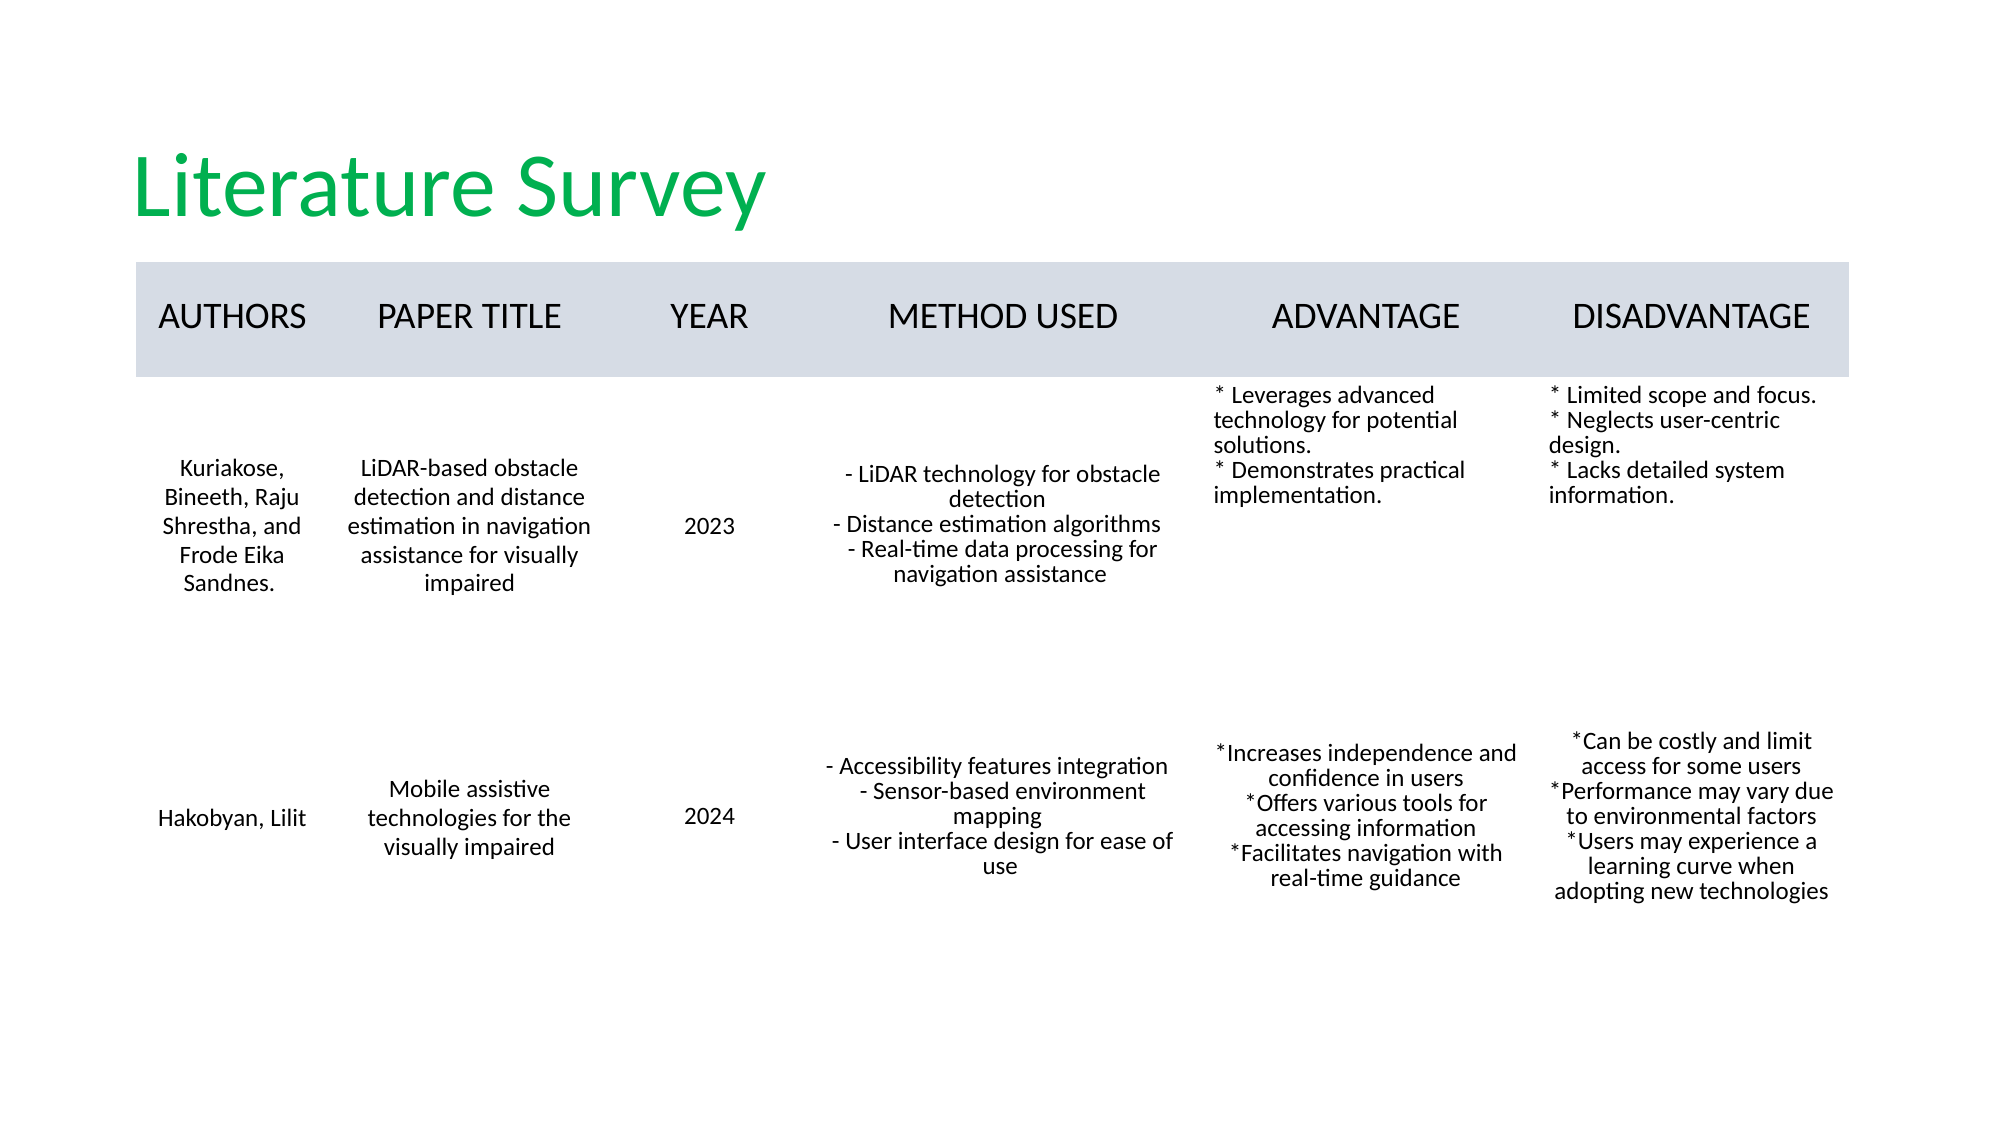

Literature Survey 2
| AUTHORS | PAPER TITLE | YEAR | METHOD USED | ADVANTAGE | DISADVANTAGE |
| --- | --- | --- | --- | --- | --- |
| Kuriakose, Bineeth, Raju Shrestha, and Frode Eika Sandnes. | LiDAR-based obstacle detection and distance estimation in navigation assistance for visually impaired | 2023 | - LiDAR technology for obstacle detection - Distance estimation algorithms - Real-time data processing for navigation assistance | \* Leverages advanced technology for potential solutions. \* Demonstrates practical implementation. | \* Limited scope and focus. \* Neglects user-centric design. \* Lacks detailed system information. |
| Hakobyan, Lilit | Mobile assistive technologies for the visually impaired | 2024 | - Accessibility features integration - Sensor-based environment mapping - User interface design for ease of use | \*Increases independence and confidence in users \*Offers various tools for accessing information \*Facilitates navigation with real-time guidance | \*Can be costly and limit access for some users \*Performance may vary due to environmental factors \*Users may experience a learning curve when adopting new technologies |